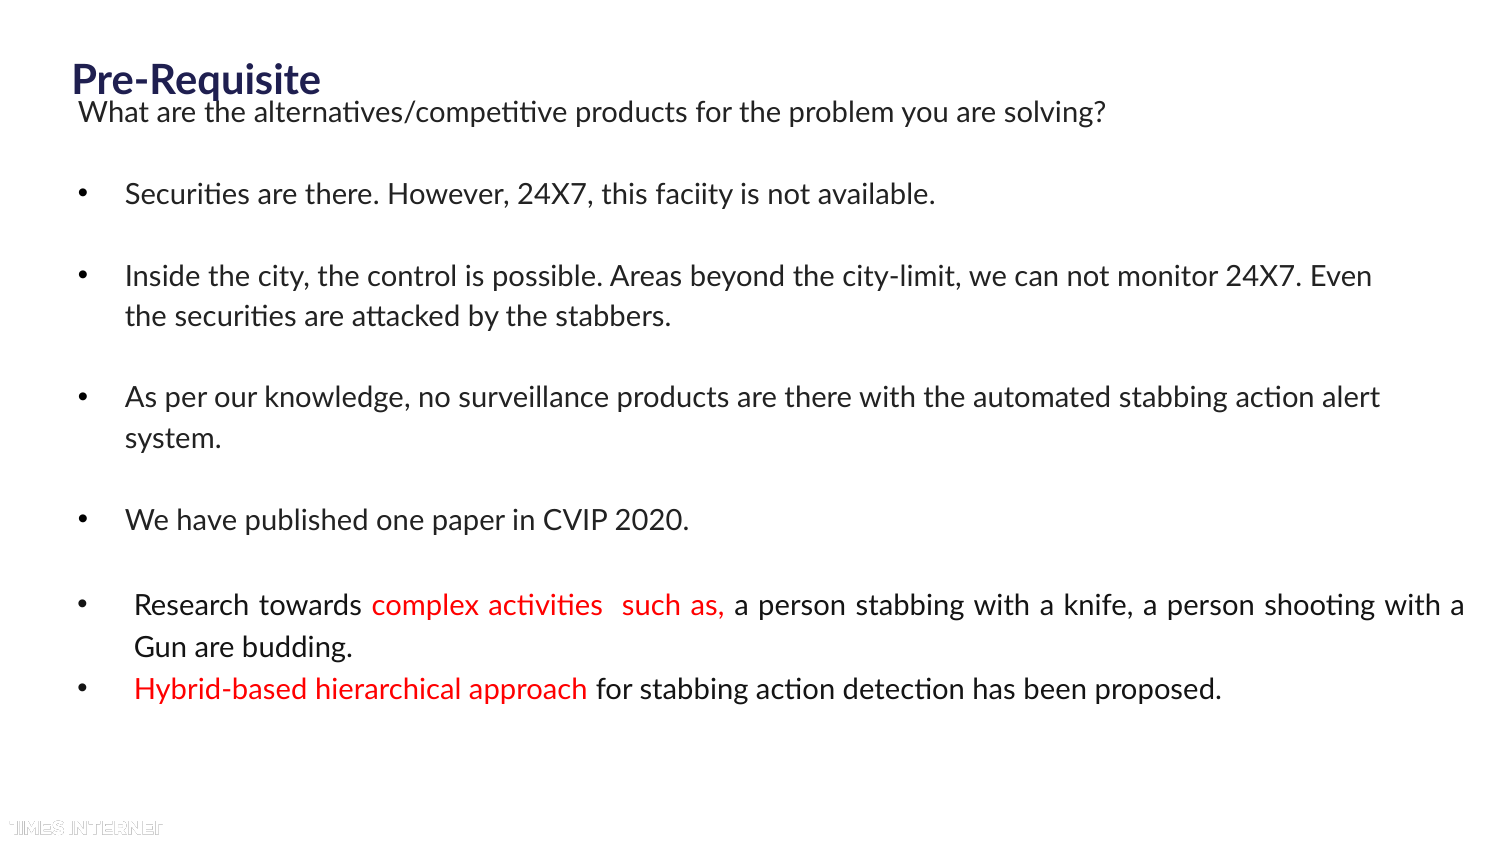

# Pre-Requisite
What are the alternatives/competitive products for the problem you are solving?
Securities are there. However, 24X7, this faciity is not available.
Inside the city, the control is possible. Areas beyond the city-limit, we can not monitor 24X7. Even the securities are attacked by the stabbers.
As per our knowledge, no surveillance products are there with the automated stabbing action alert system.
We have published one paper in CVIP 2020.

Research towards complex activities  such as, a person stabbing with a knife, a person shooting with a Gun are budding.
Hybrid-based hierarchical approach for stabbing action detection has been proposed.